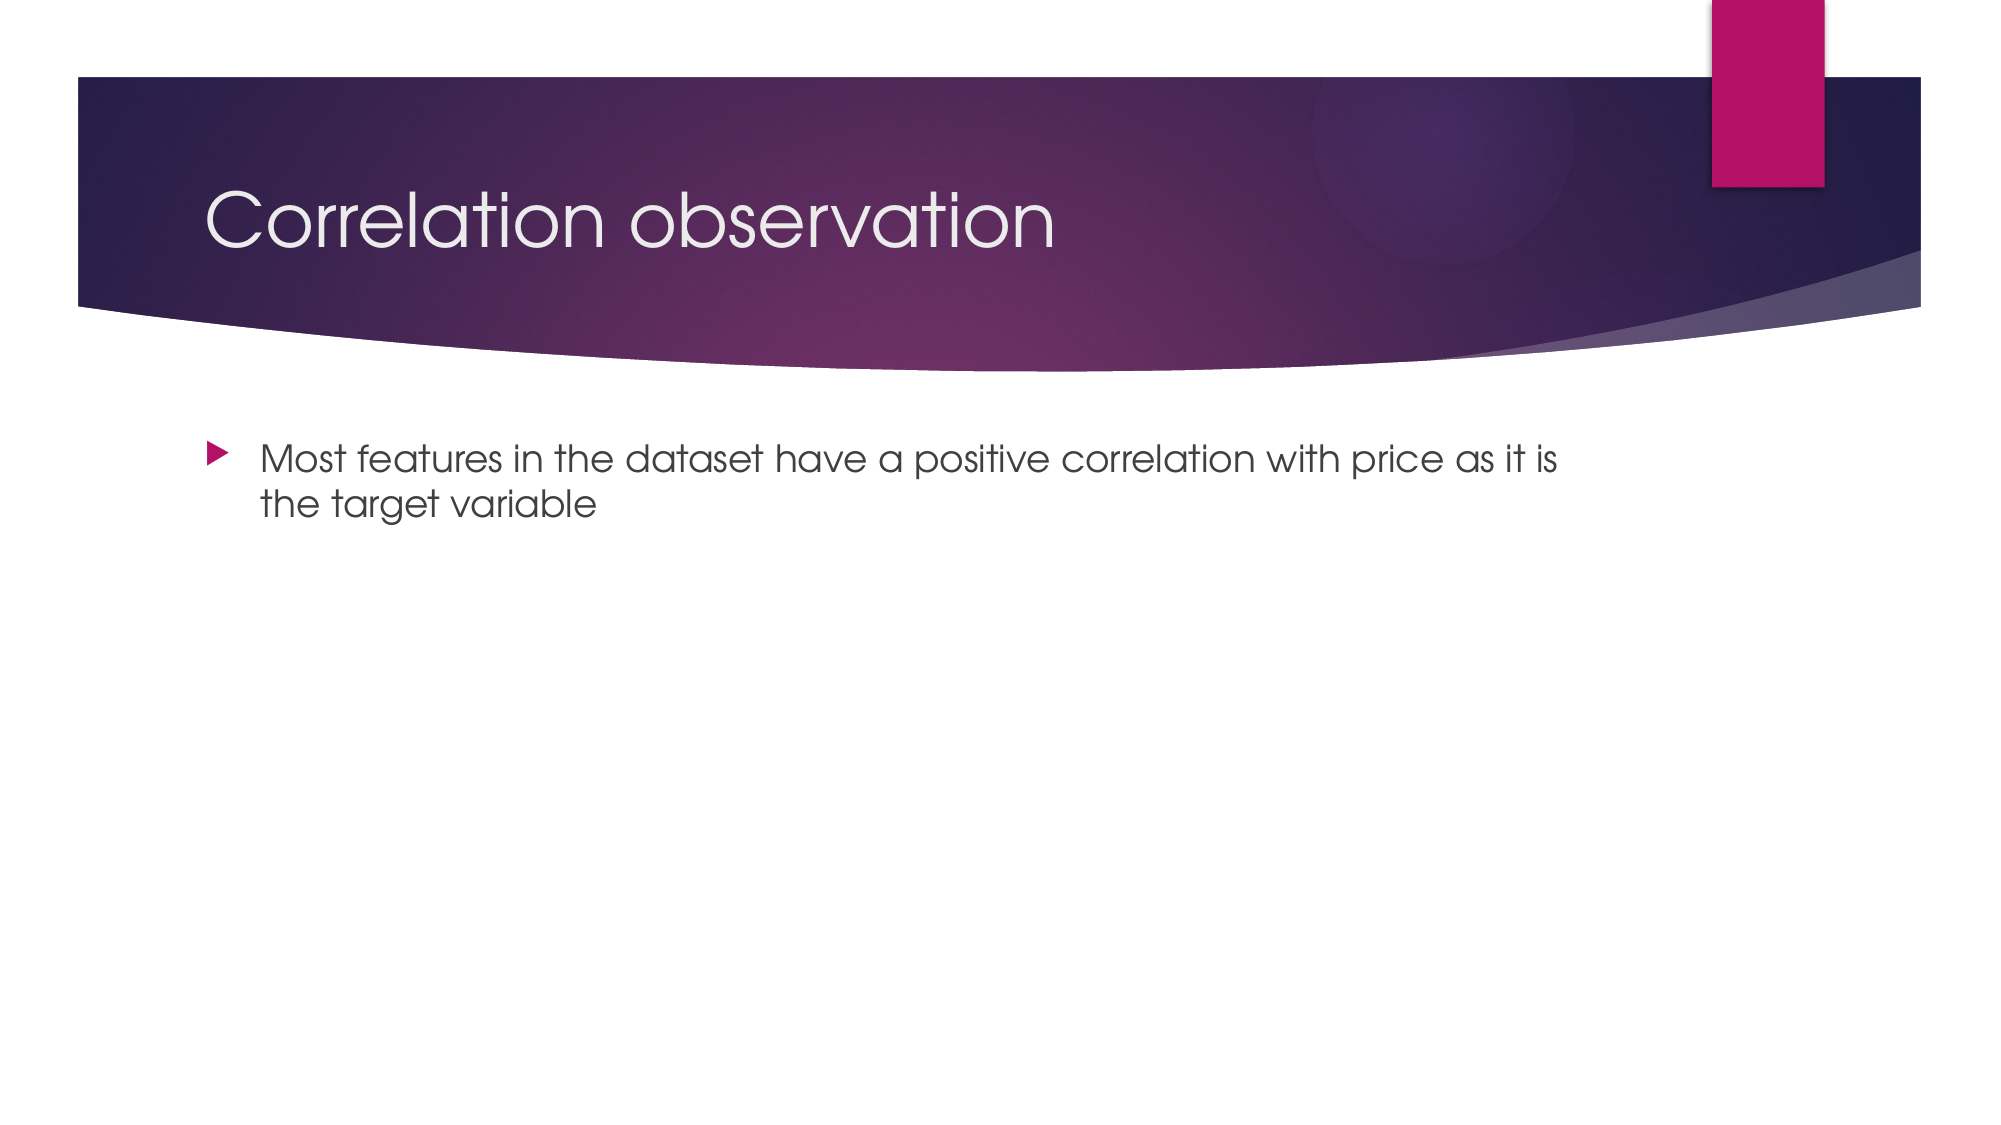

# Correlation observation
Most features in the dataset have a positive correlation with price as it is the target variable